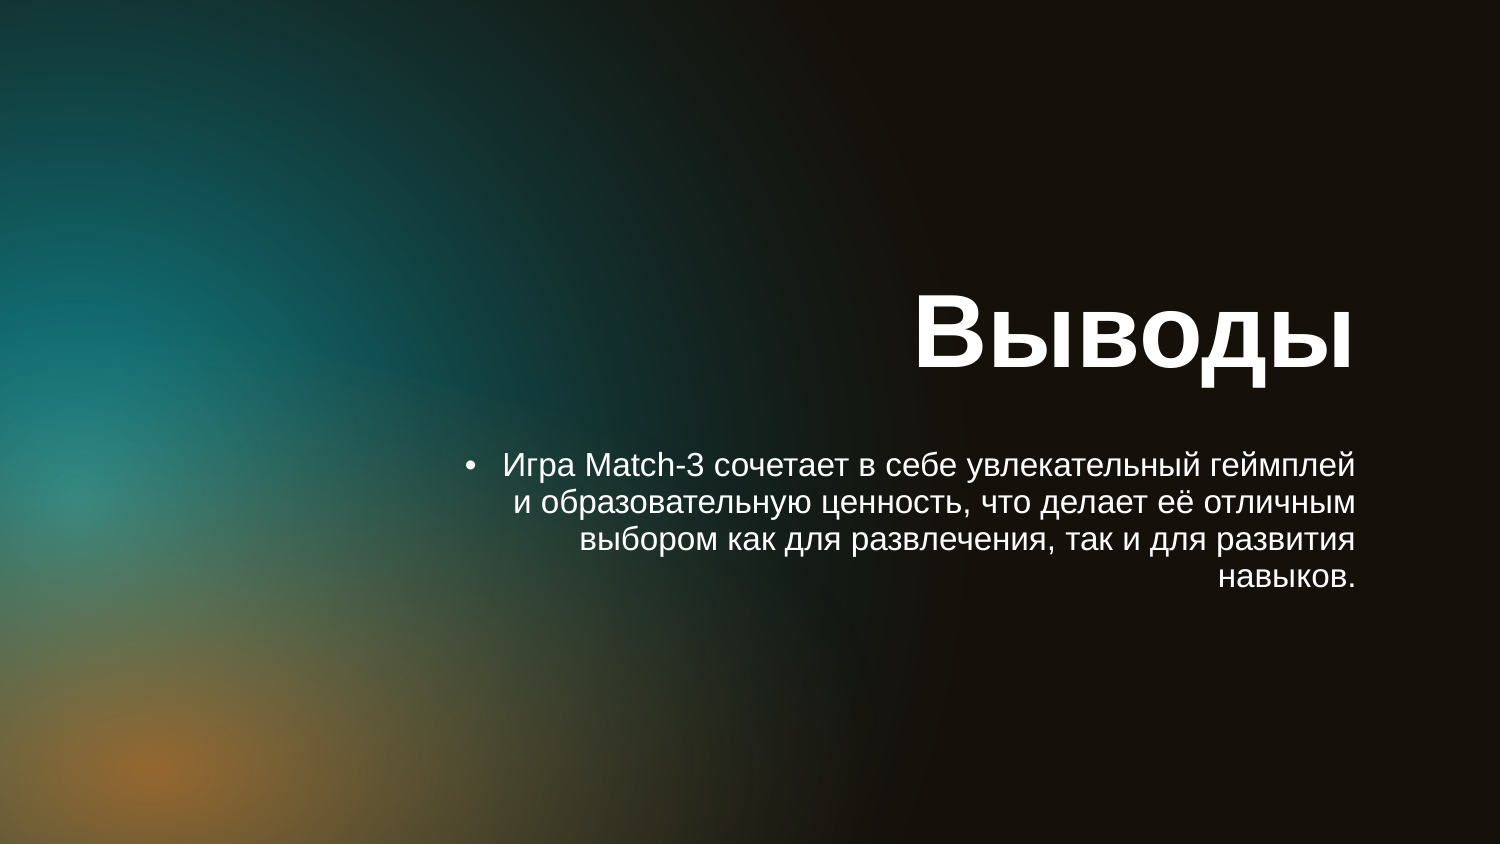

Выводы
# Игра Match-3 сочетает в себе увлекательный геймплей и образовательную ценность, что делает её отличным выбором как для развлечения, так и для развития навыков.